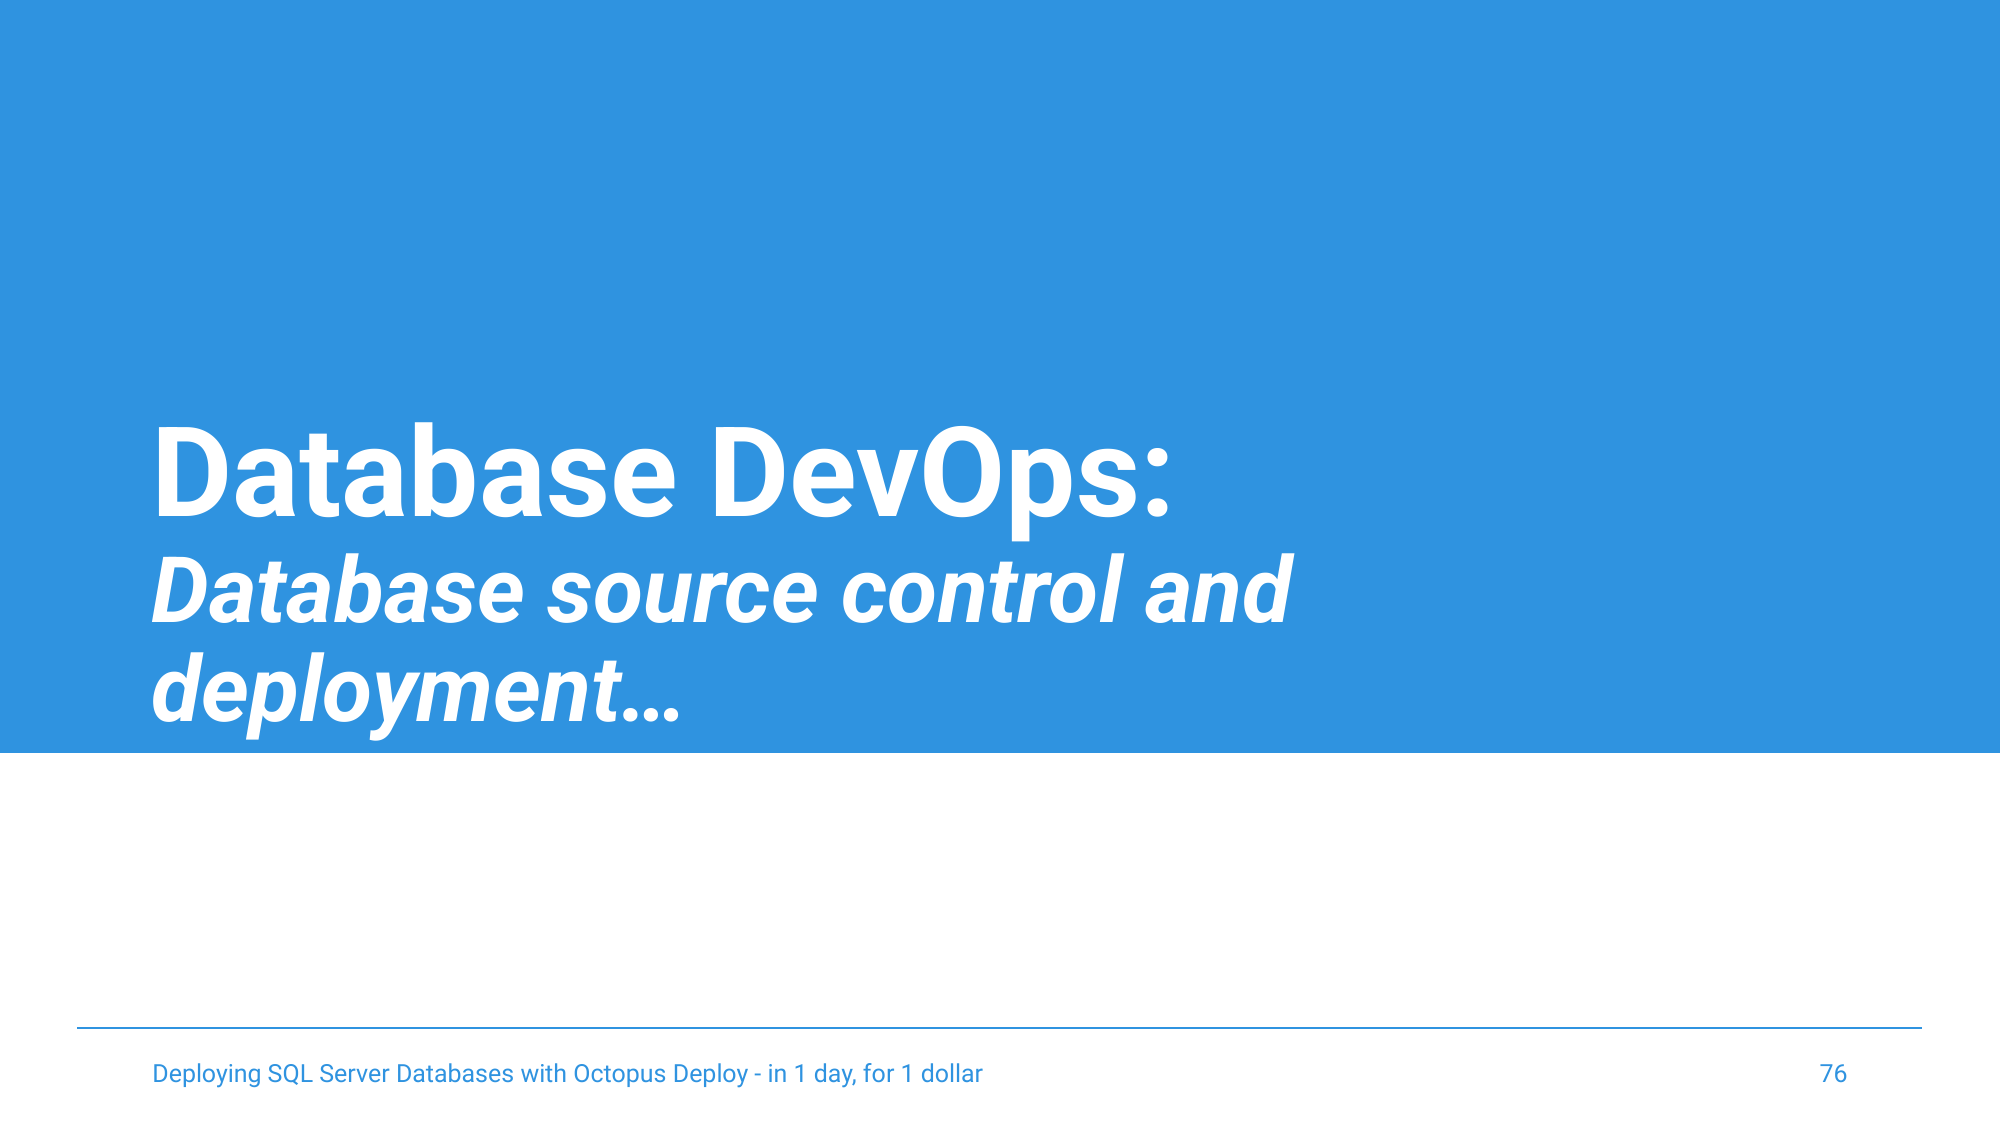

# Database DevOps: Database source control and deployment…

Deploying SQL Server Databases with Octopus Deploy - in 1 day, for 1 dollar
76